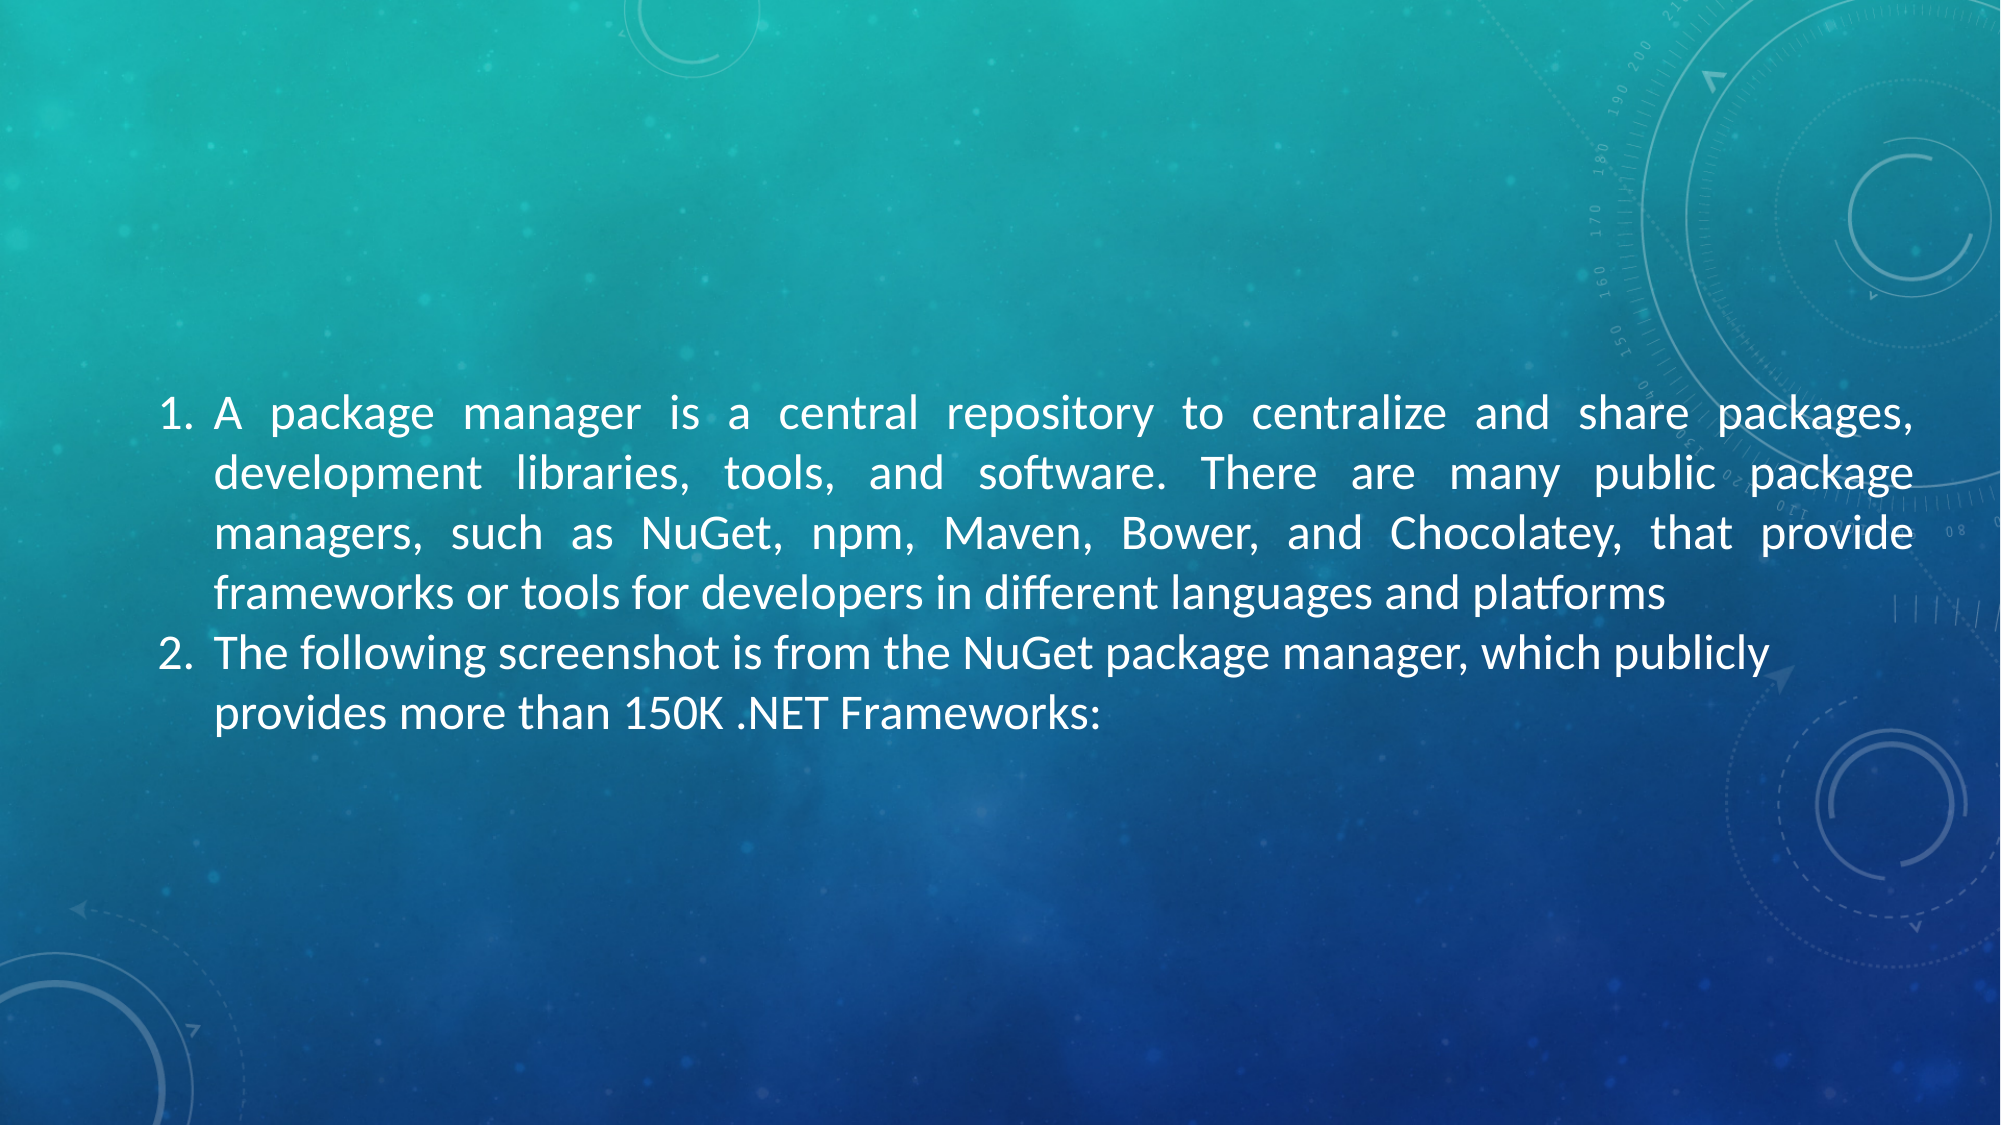

A package manager is a central repository to centralize and share packages, development libraries, tools, and software. There are many public package managers, such as NuGet, npm, Maven, Bower, and Chocolatey, that provide frameworks or tools for developers in different languages and platforms
The following screenshot is from the NuGet package manager, which publicly provides more than 150K .NET Frameworks: